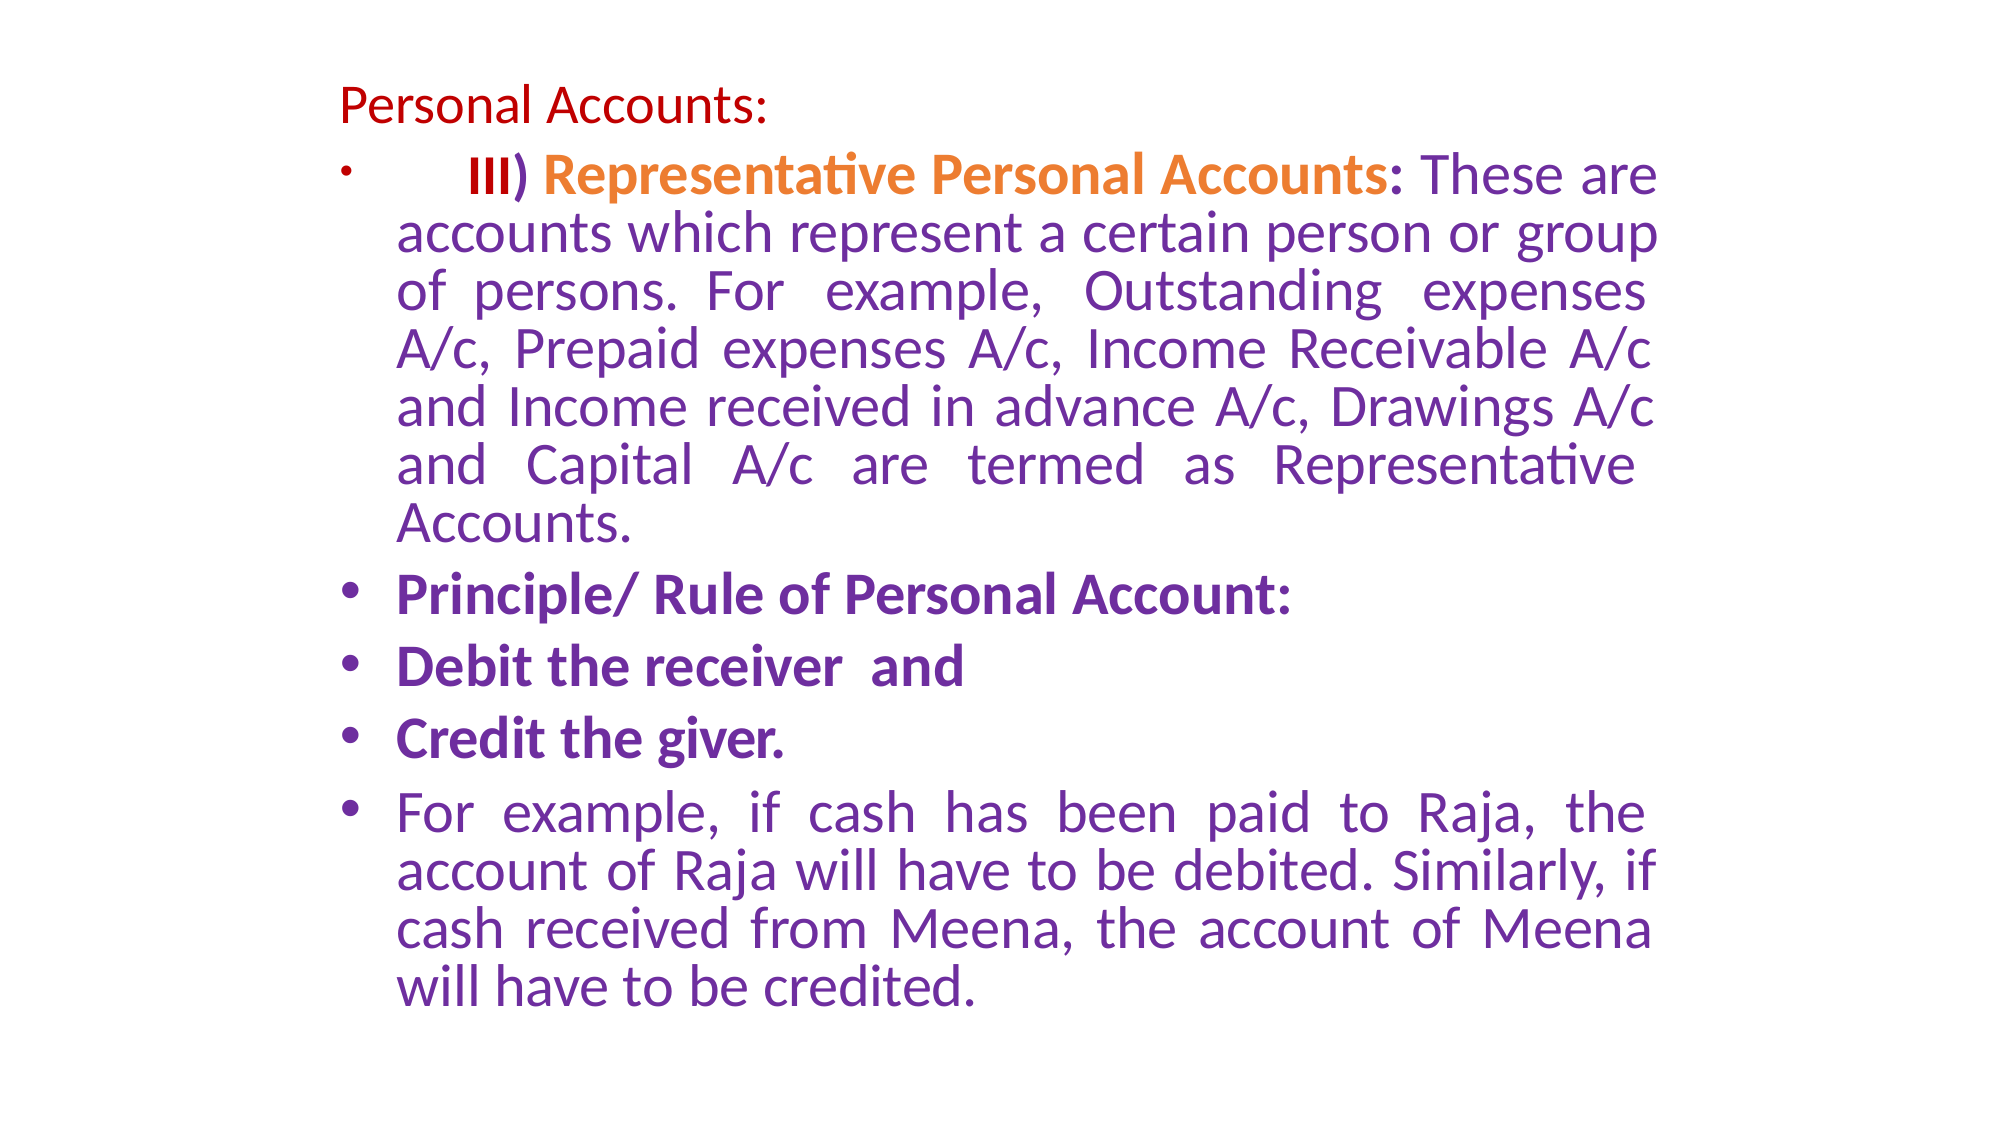

# Personal Accounts:
	III) Representative Personal Accounts: These are  accounts which represent a certain person or group  of persons. For example, Outstanding expenses  A/c, Prepaid expenses A/c, Income Receivable A/c  and Income received in advance A/c, Drawings A/c  and Capital A/c are termed as Representative  Accounts.
Principle/ Rule of Personal Account:
Debit the receiver and
Credit the giver.
For example, if cash has been paid to Raja, the  account of Raja will have to be debited. Similarly, if  cash received from Meena, the account of Meena  will have to be credited.